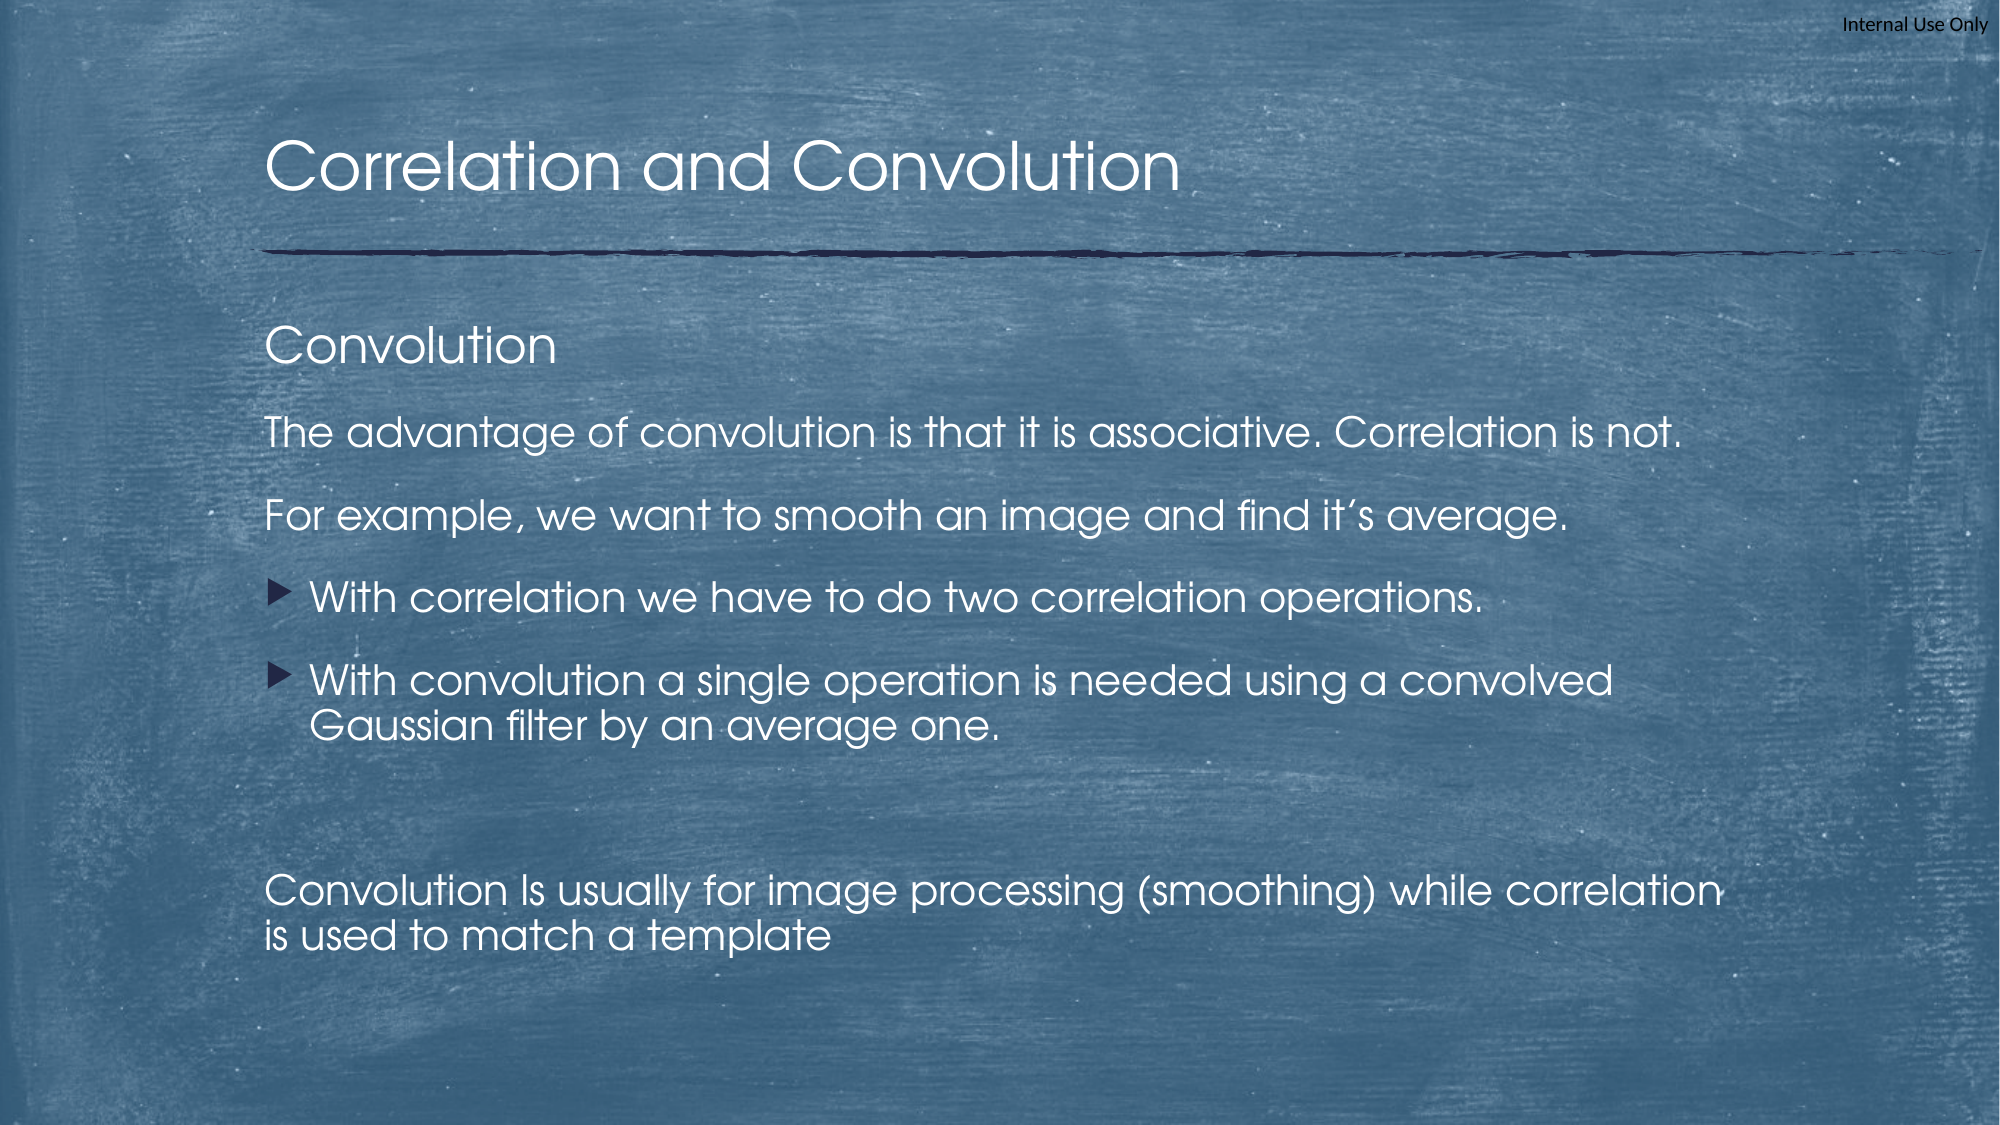

# Correlation and Convolution
Convolution
The advantage of convolution is that it is associative. Correlation is not.
For example, we want to smooth an image and find it’s average.
With correlation we have to do two correlation operations.
With convolution a single operation is needed using a convolved Gaussian filter by an average one.

Convolution Is usually for image processing (smoothing) while correlation is used to match a template